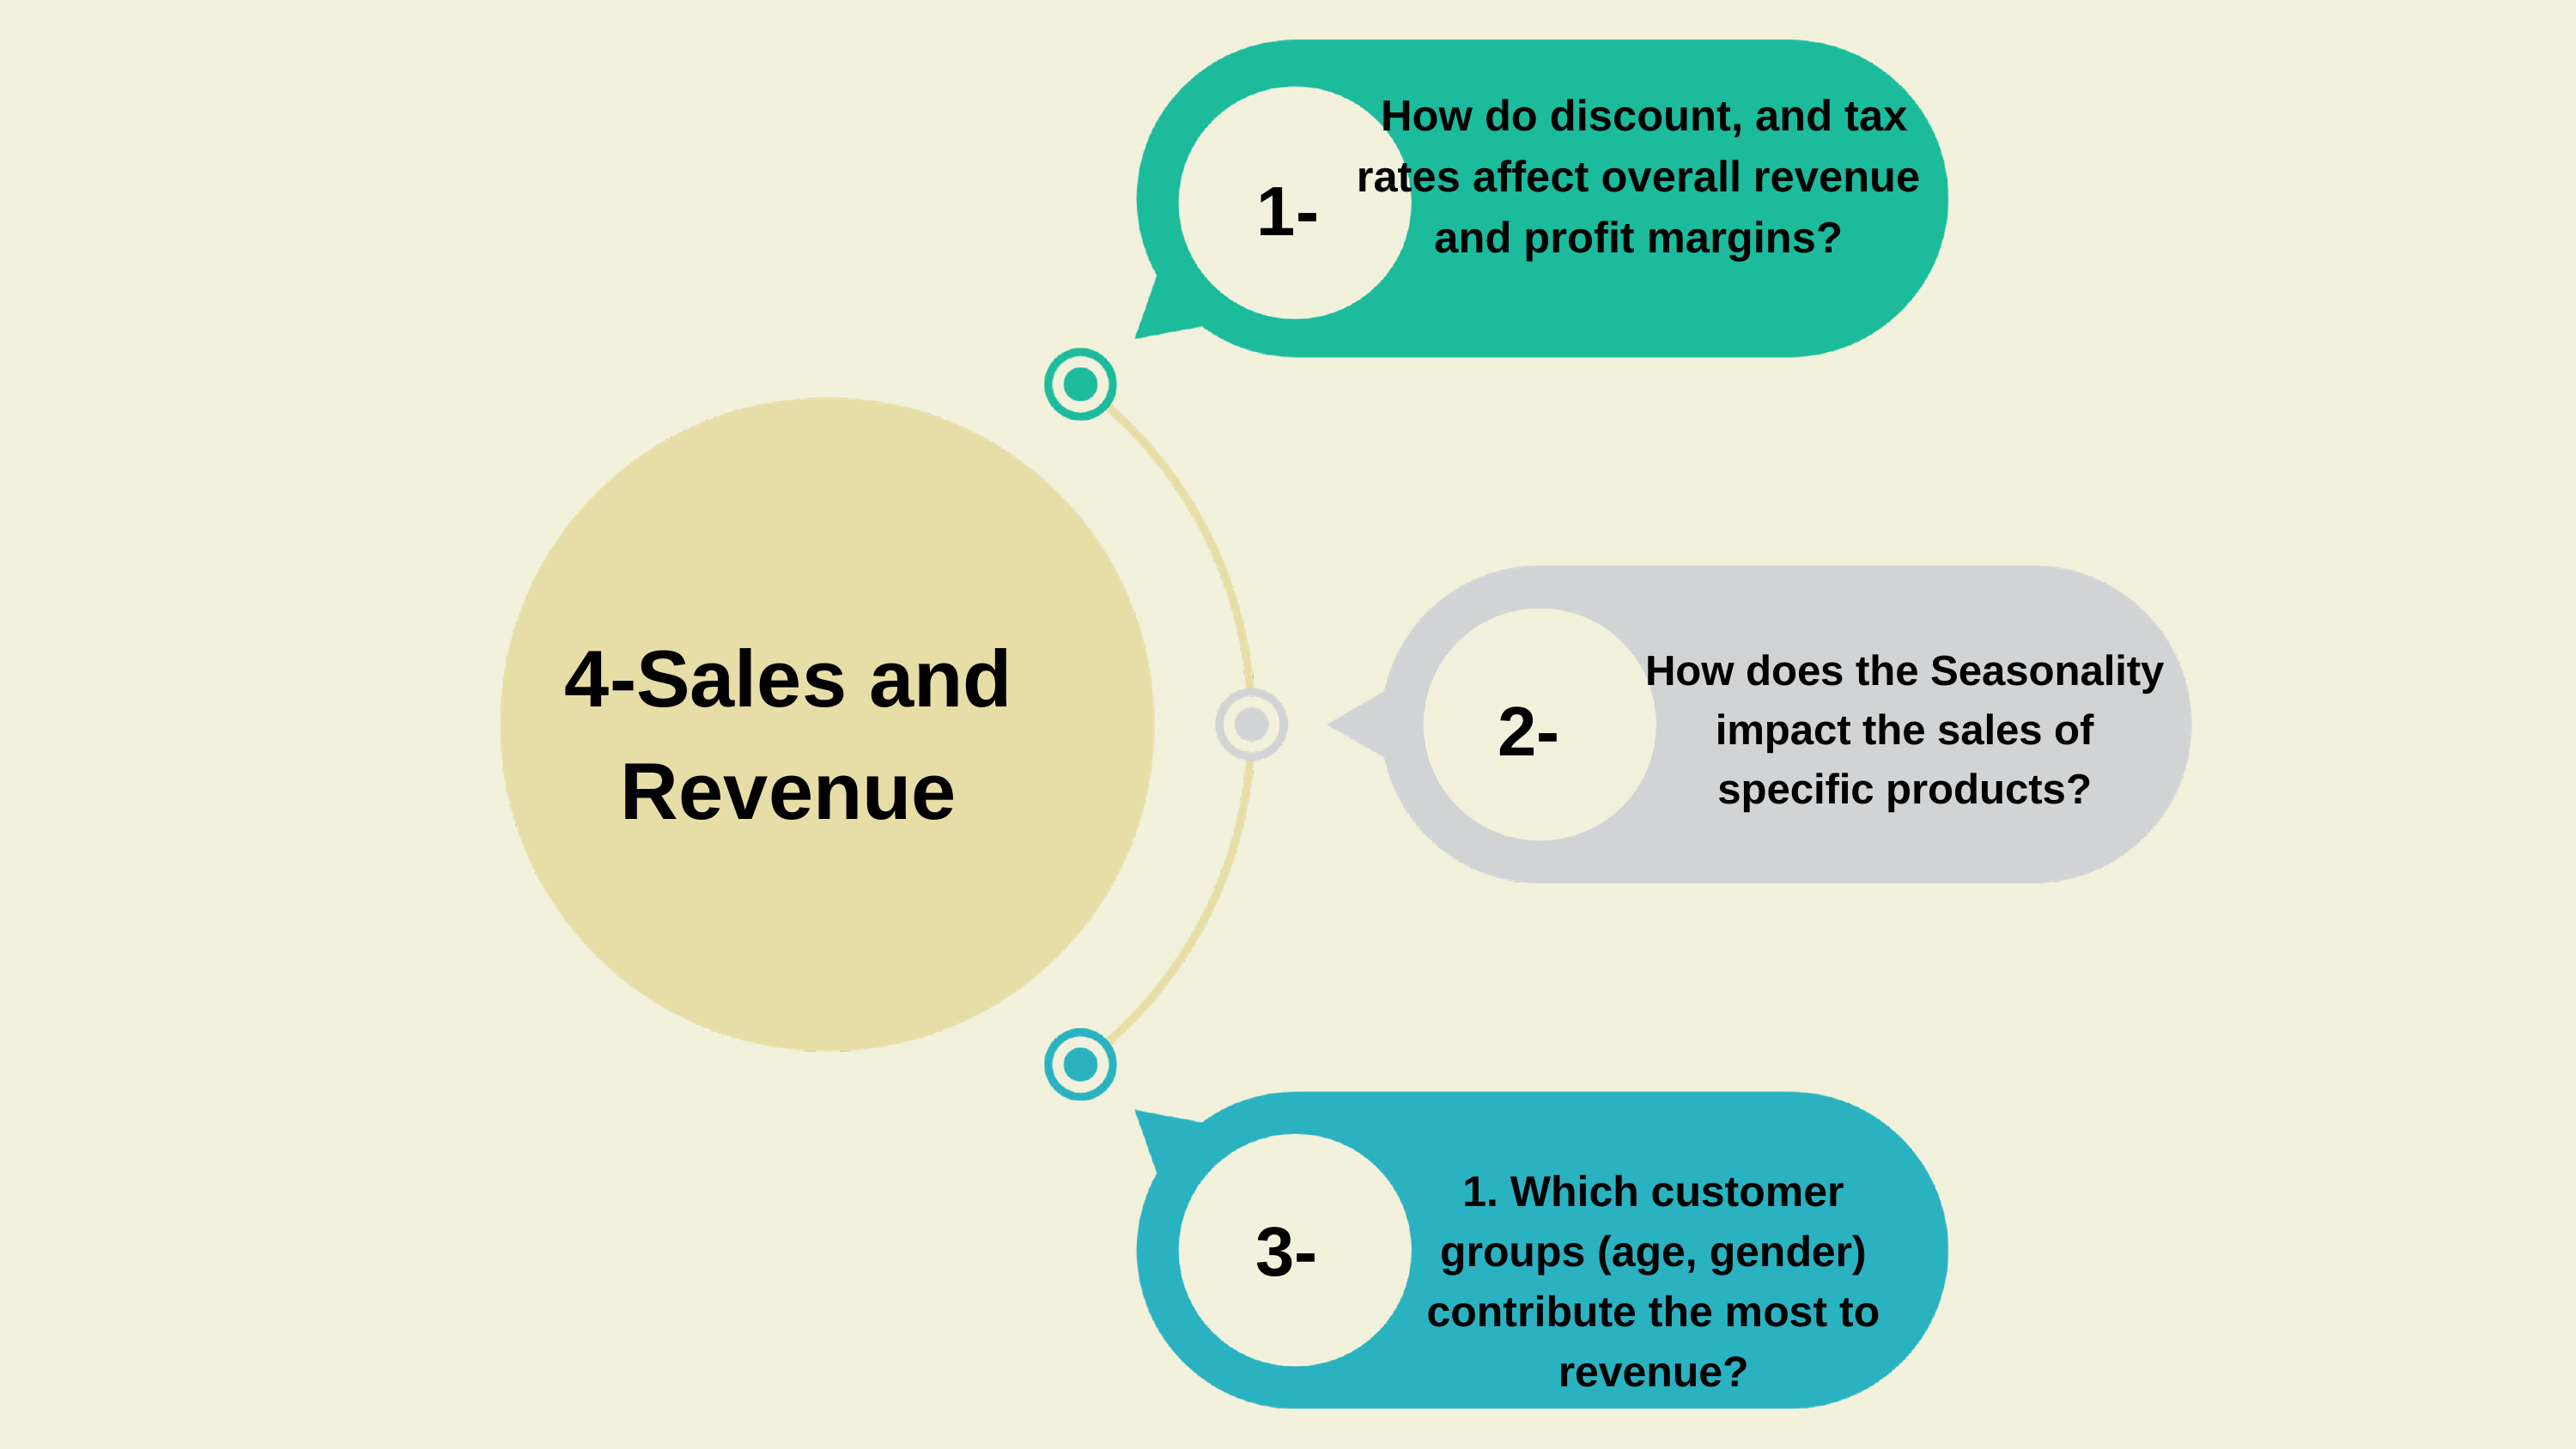

How do discount, and tax rates affect overall revenue and profit margins?
1-
4-Sales and Revenue
How does the Seasonality impact the sales of specific products?
2-
1. Which customer groups (age, gender) contribute the most to revenue?
3-